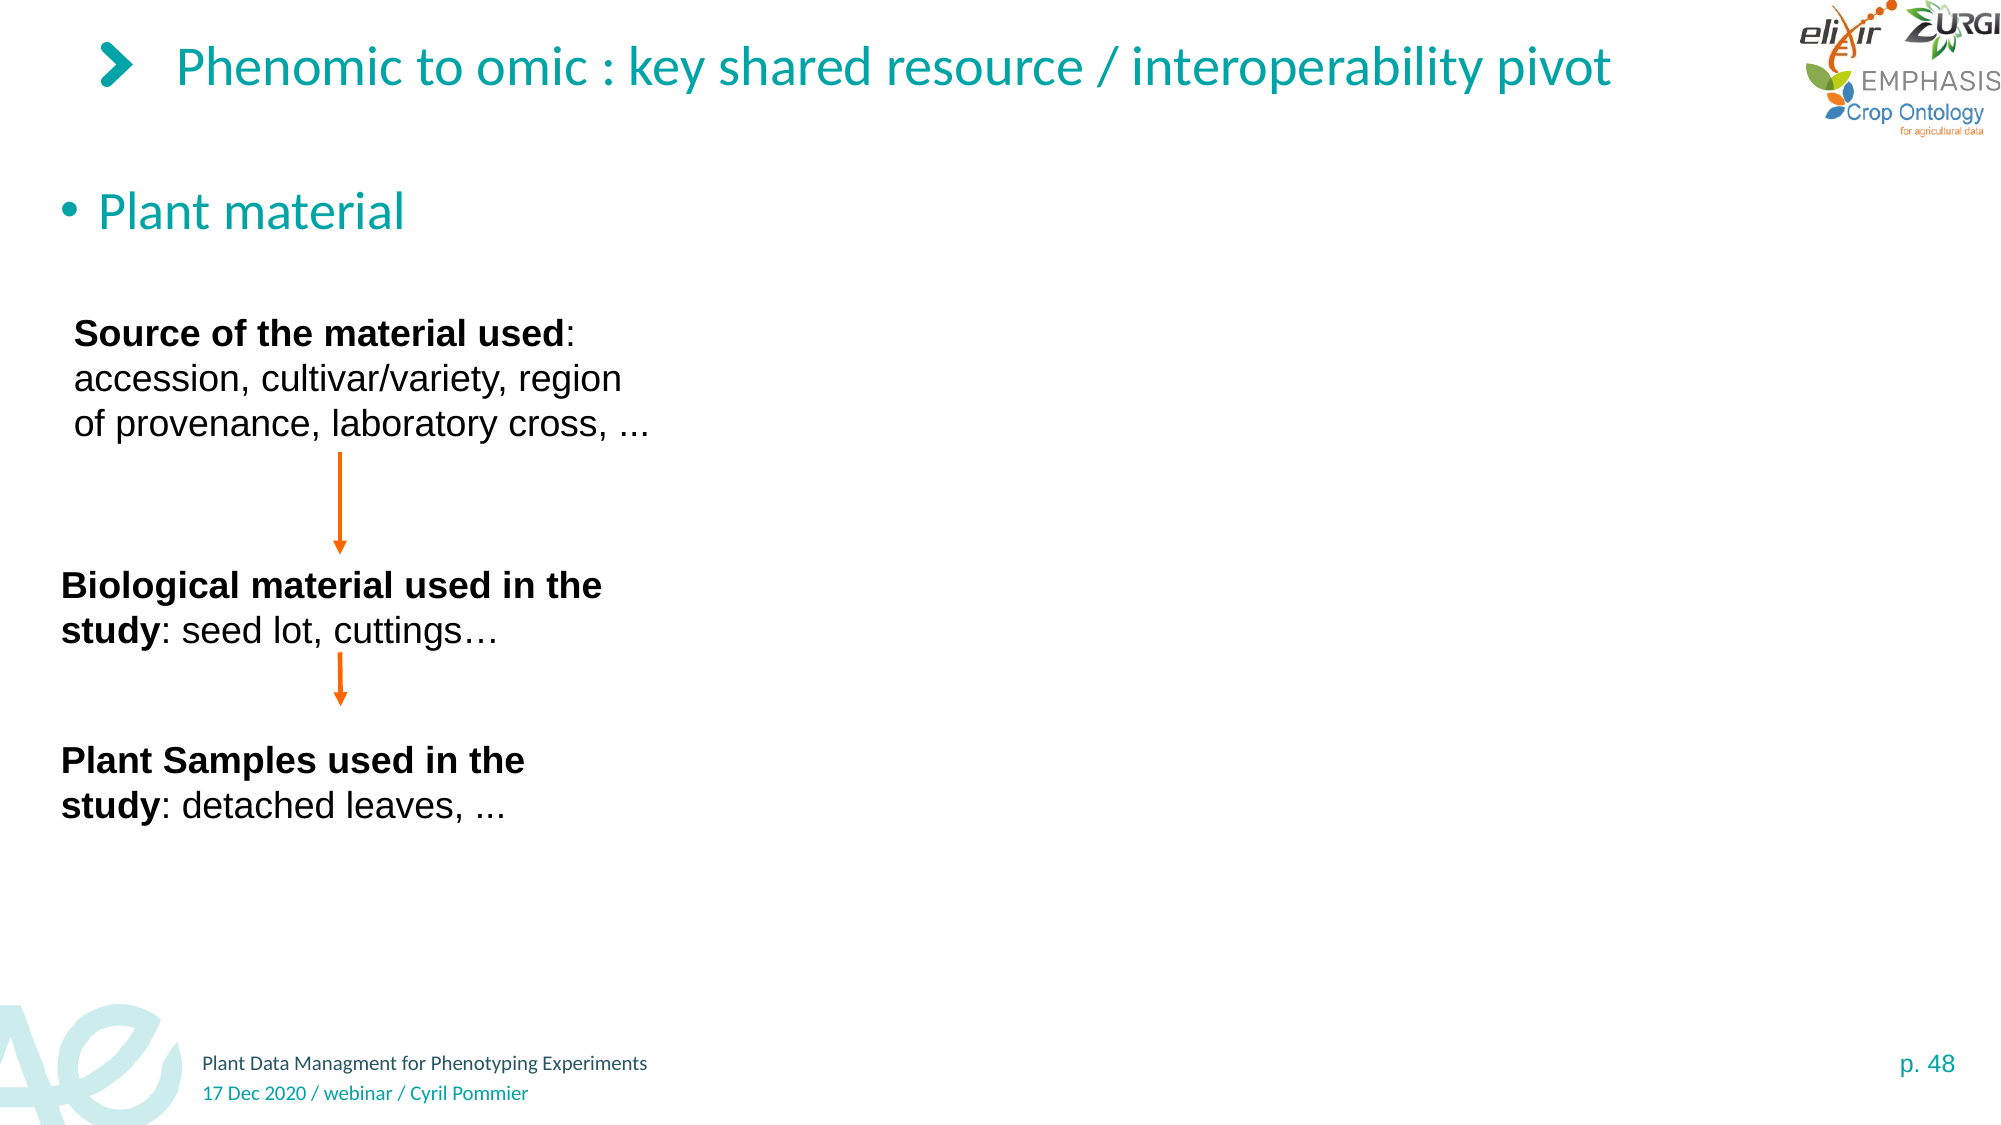

# Phenomic to omic : key shared resource / interoperability pivot
Plant material
Source of the material used: accession, cultivar/variety, region of provenance, laboratory cross, ...
Biological material used in the study: seed lot, cuttings…
Plant Samples used in the study: detached leaves, ...